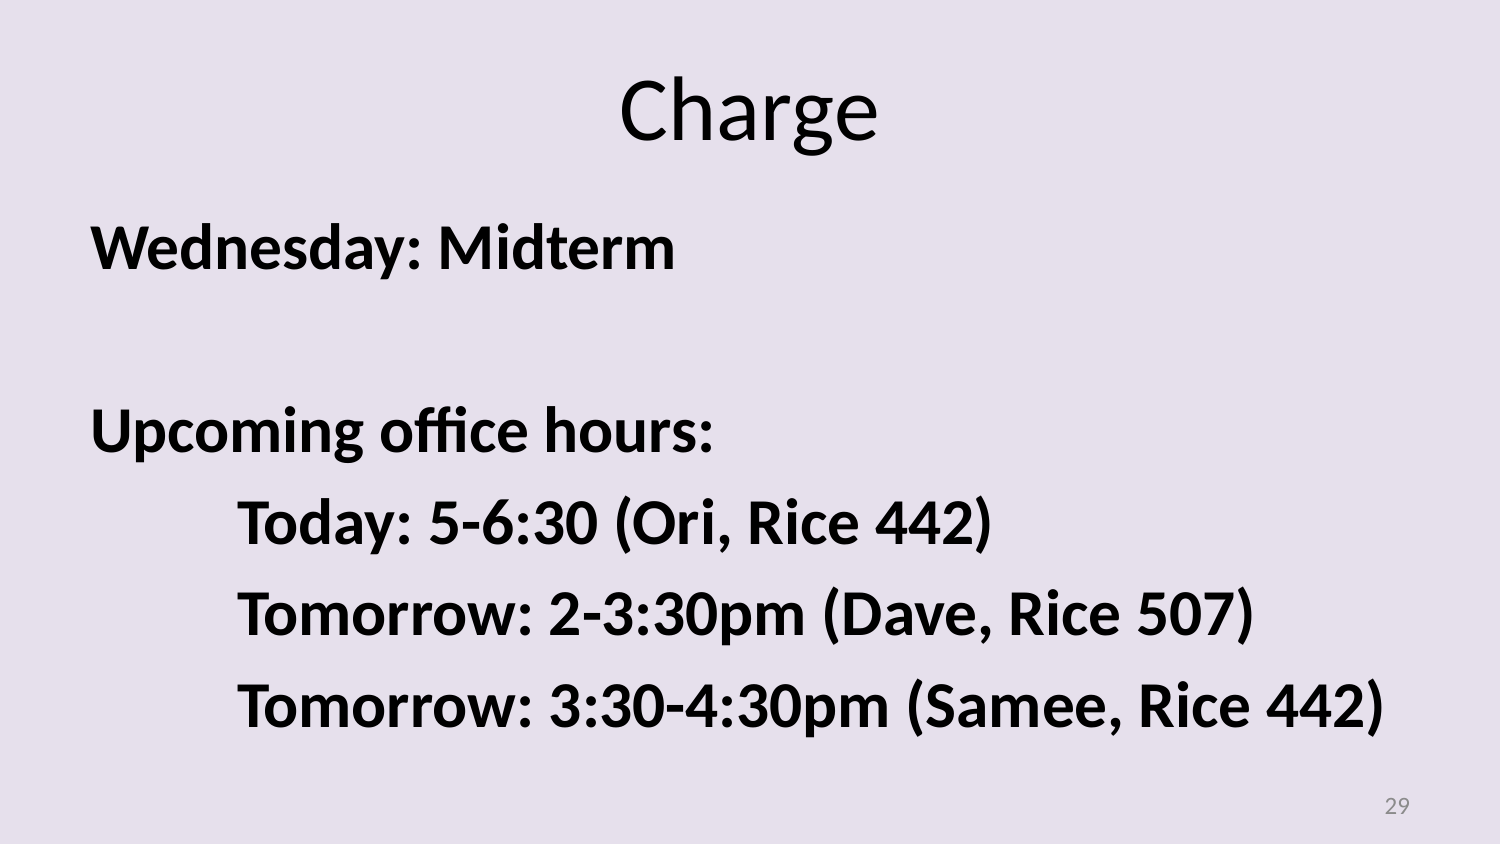

# Charge
Wednesday: Midterm

Upcoming office hours:
	Today: 5-6:30 (Ori, Rice 442)
	Tomorrow: 2-3:30pm (Dave, Rice 507)
	Tomorrow: 3:30-4:30pm (Samee, Rice 442)
29